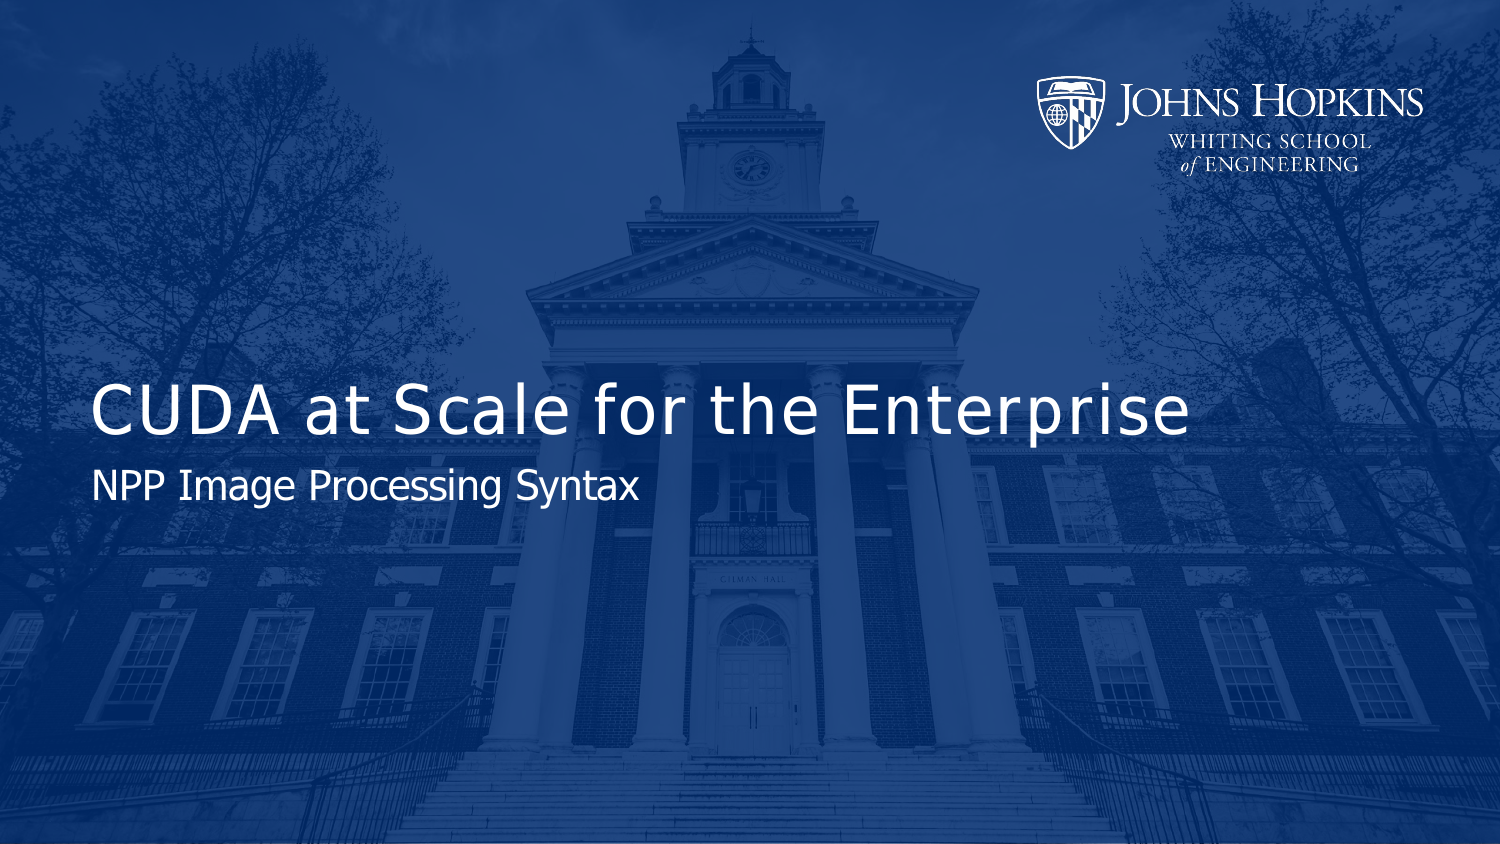

# CUDA at Scale for the Enterprise
NPP Image Processing Syntax